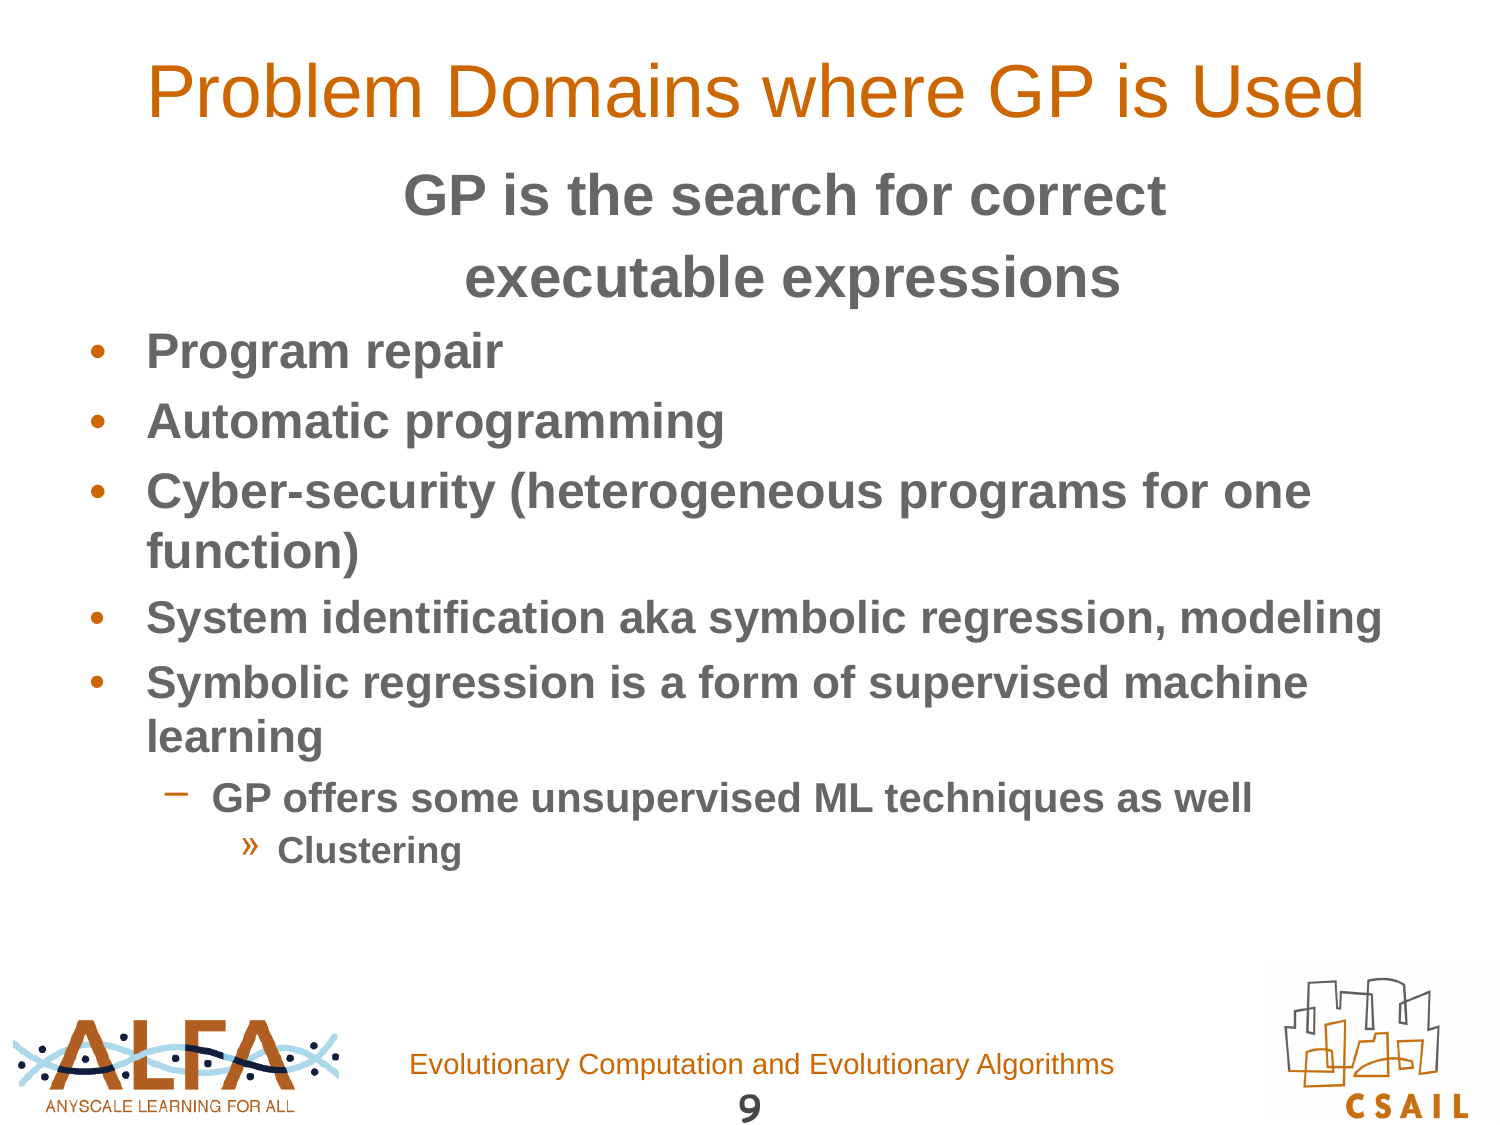

# Problem Domains where GP is Used
GP is the search for correct
executable expressions
Program repair
Automatic programming
Cyber-security (heterogeneous programs for one function)
System identification aka symbolic regression, modeling
Symbolic regression is a form of supervised machine learning
GP offers some unsupervised ML techniques as well
Clustering

Evolutionary Computation and Evolutionary Algorithms
9